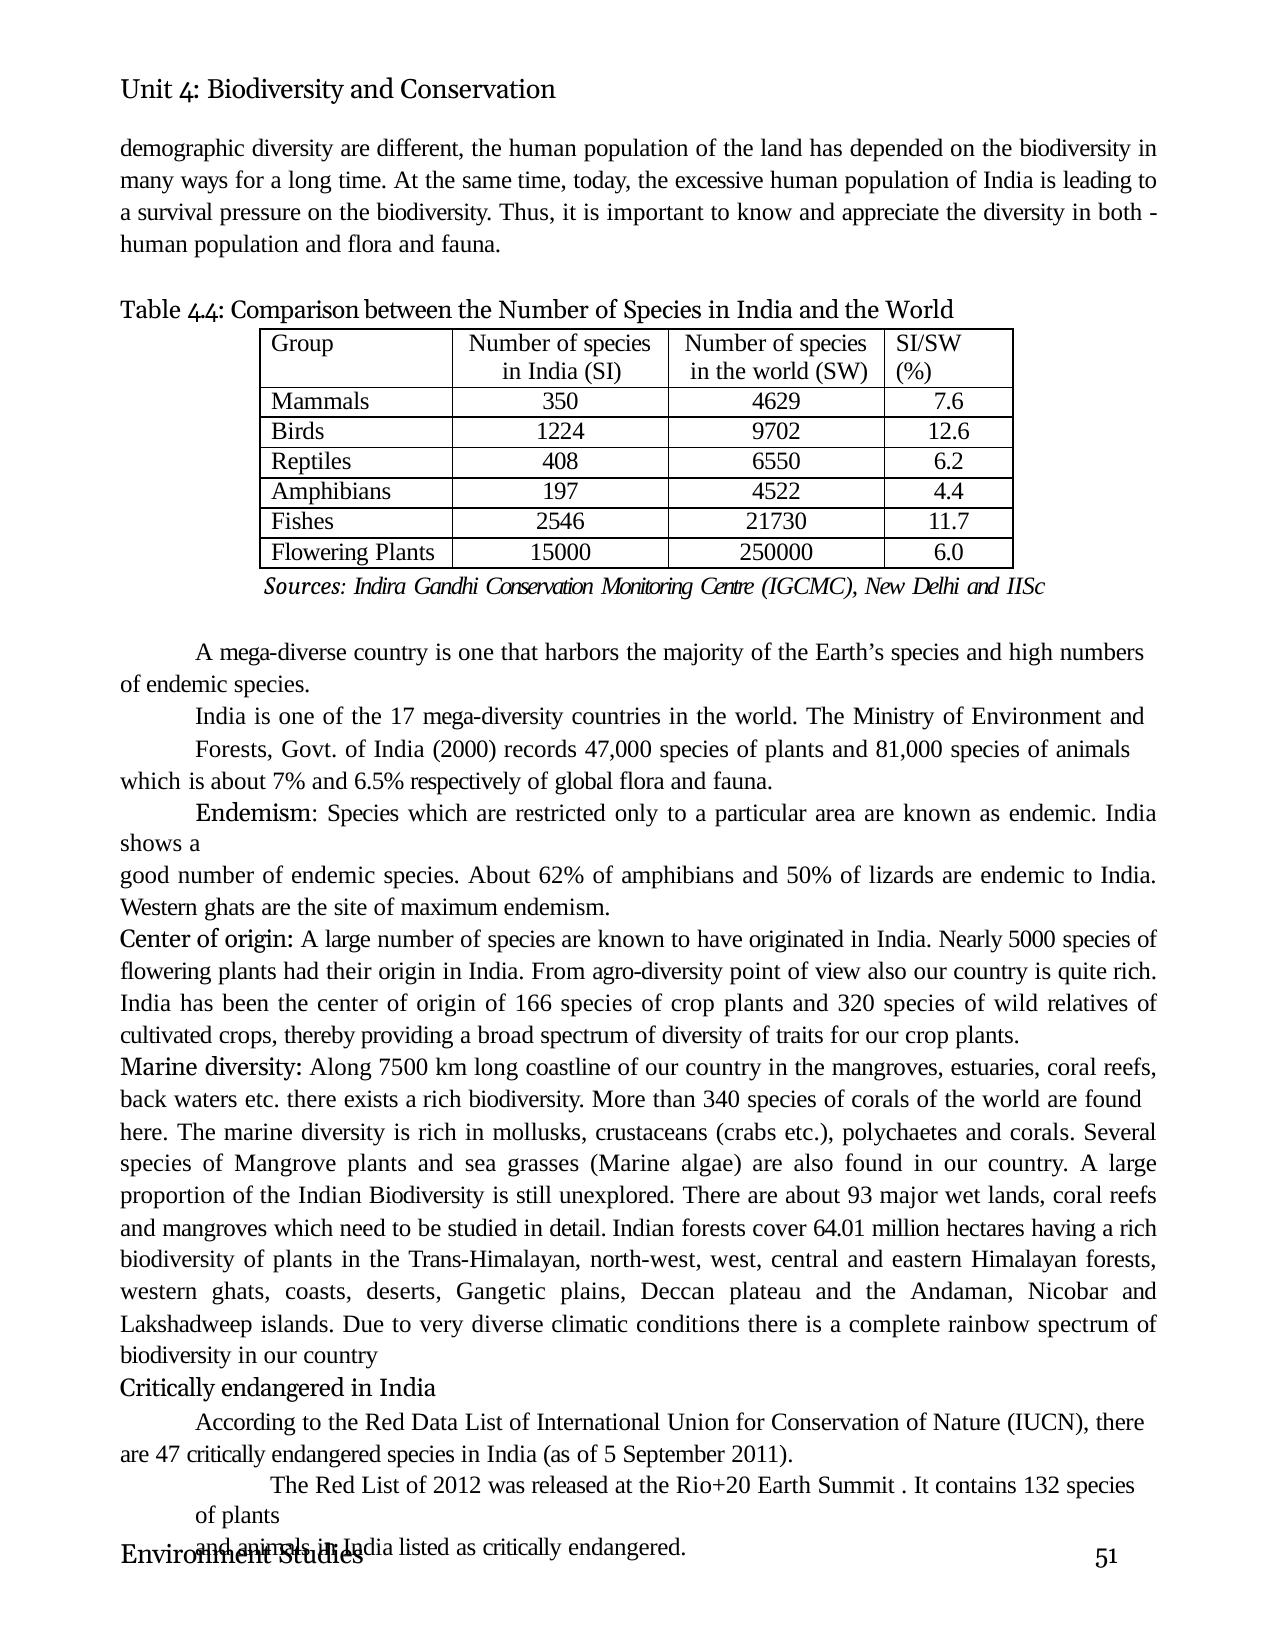

Unit 4: Biodiversity and Conservation
demographic diversity are different, the human population of the land has depended on the biodiversity in many ways for a long time. At the same time, today, the excessive human population of India is leading to a survival pressure on the biodiversity. Thus, it is important to know and appreciate the diversity in both - human population and flora and fauna.

Table 4.4: Comparison between the Number of Species in India and the World
| Group | Number of species in India (SI) | Number of species in the world (SW) | SI/SW (%) |
| --- | --- | --- | --- |
| Mammals | 350 | 4629 | 7.6 |
| Birds | 1224 | 9702 | 12.6 |
| Reptiles | 408 | 6550 | 6.2 |
| Amphibians | 197 | 4522 | 4.4 |
| Fishes | 2546 | 21730 | 11.7 |
| Flowering Plants | 15000 | 250000 | 6.0 |
Sources: Indira Gandhi Conservation Monitoring Centre (IGCMC), New Delhi and IISc

A mega-diverse country is one that harbors the majority of the Earth’s species and high numbers of endemic species.
India is one of the 17 mega-diversity countries in the world. The Ministry of Environment and
Forests, Govt. of India (2000) records 47,000 species of plants and 81,000 species of animals which is about 7% and 6.5% respectively of global flora and fauna.
Endemism: Species which are restricted only to a particular area are known as endemic. India shows a
good number of endemic species. About 62% of amphibians and 50% of lizards are endemic to India. Western ghats are the site of maximum endemism.
Center of origin: A large number of species are known to have originated in India. Nearly 5000 species of flowering plants had their origin in India. From agro-diversity point of view also our country is quite rich. India has been the center of origin of 166 species of crop plants and 320 species of wild relatives of cultivated crops, thereby providing a broad spectrum of diversity of traits for our crop plants.
Marine diversity: Along 7500 km long coastline of our country in the mangroves, estuaries, coral reefs, back waters etc. there exists a rich biodiversity. More than 340 species of corals of the world are found
here. The marine diversity is rich in mollusks, crustaceans (crabs etc.), polychaetes and corals. Several species of Mangrove plants and sea grasses (Marine algae) are also found in our country. A large proportion of the Indian Biodiversity is still unexplored. There are about 93 major wet lands, coral reefs and mangroves which need to be studied in detail. Indian forests cover 64.01 million hectares having a rich biodiversity of plants in the Trans-Himalayan, north-west, west, central and eastern Himalayan forests, western ghats, coasts, deserts, Gangetic plains, Deccan plateau and the Andaman, Nicobar and Lakshadweep islands. Due to very diverse climatic conditions there is a complete rainbow spectrum of biodiversity in our country
Critically endangered in India
According to the Red Data List of International Union for Conservation of Nature (IUCN), there are 47 critically endangered species in India (as of 5 September 2011).
The Red List of 2012 was released at the Rio+20 Earth Summit . It contains 132 species of plants
and animals in India listed as critically endangered.
Environment Studies
51